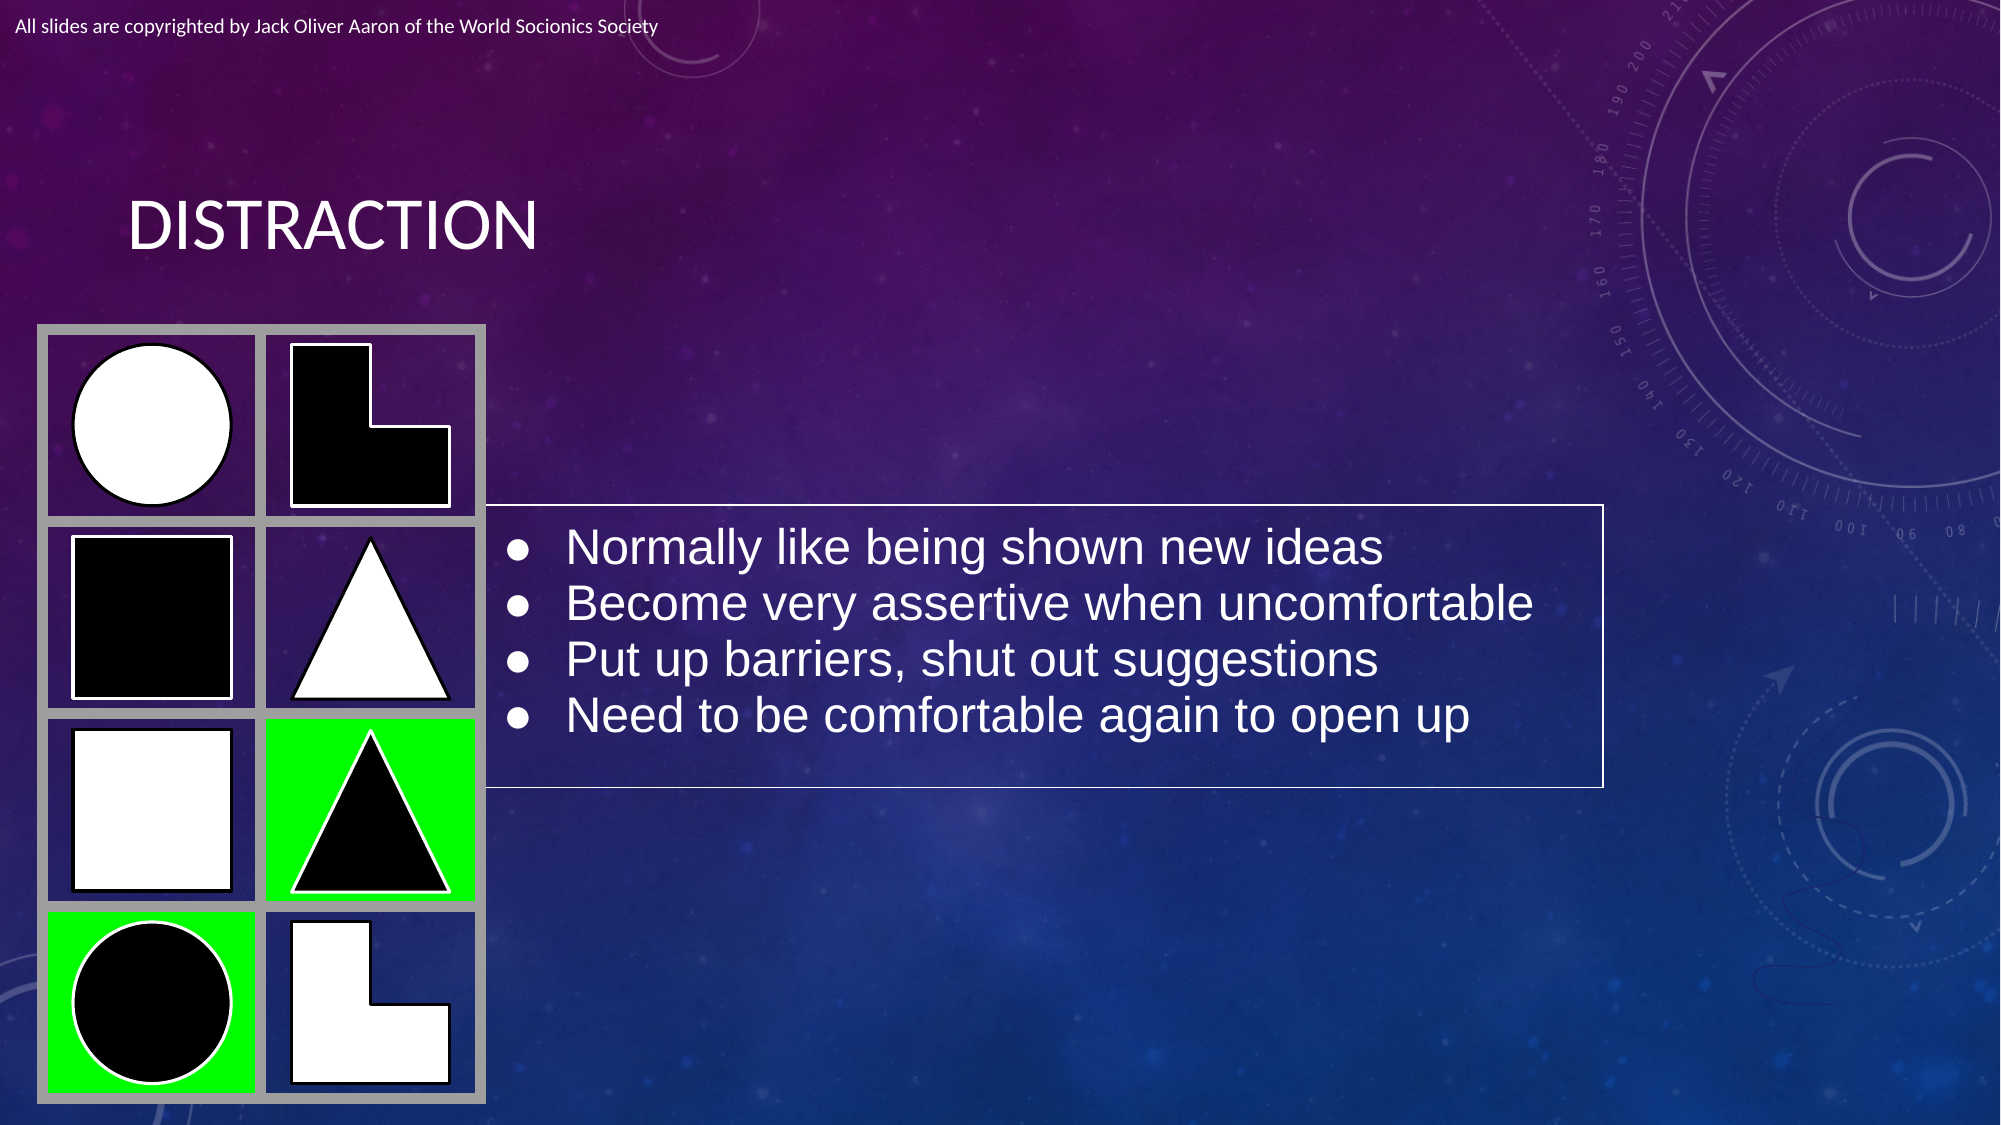

All slides are copyrighted by Jack Oliver Aaron of the World Socionics Society
# DISTRACTION
|  |  |
| --- | --- |
|  |  |
|  |  |
|  |  |

| Normally like being shown new ideas Become very assertive when uncomfortable Put up barriers, shut out suggestions Need to be comfortable again to open up |
| --- |